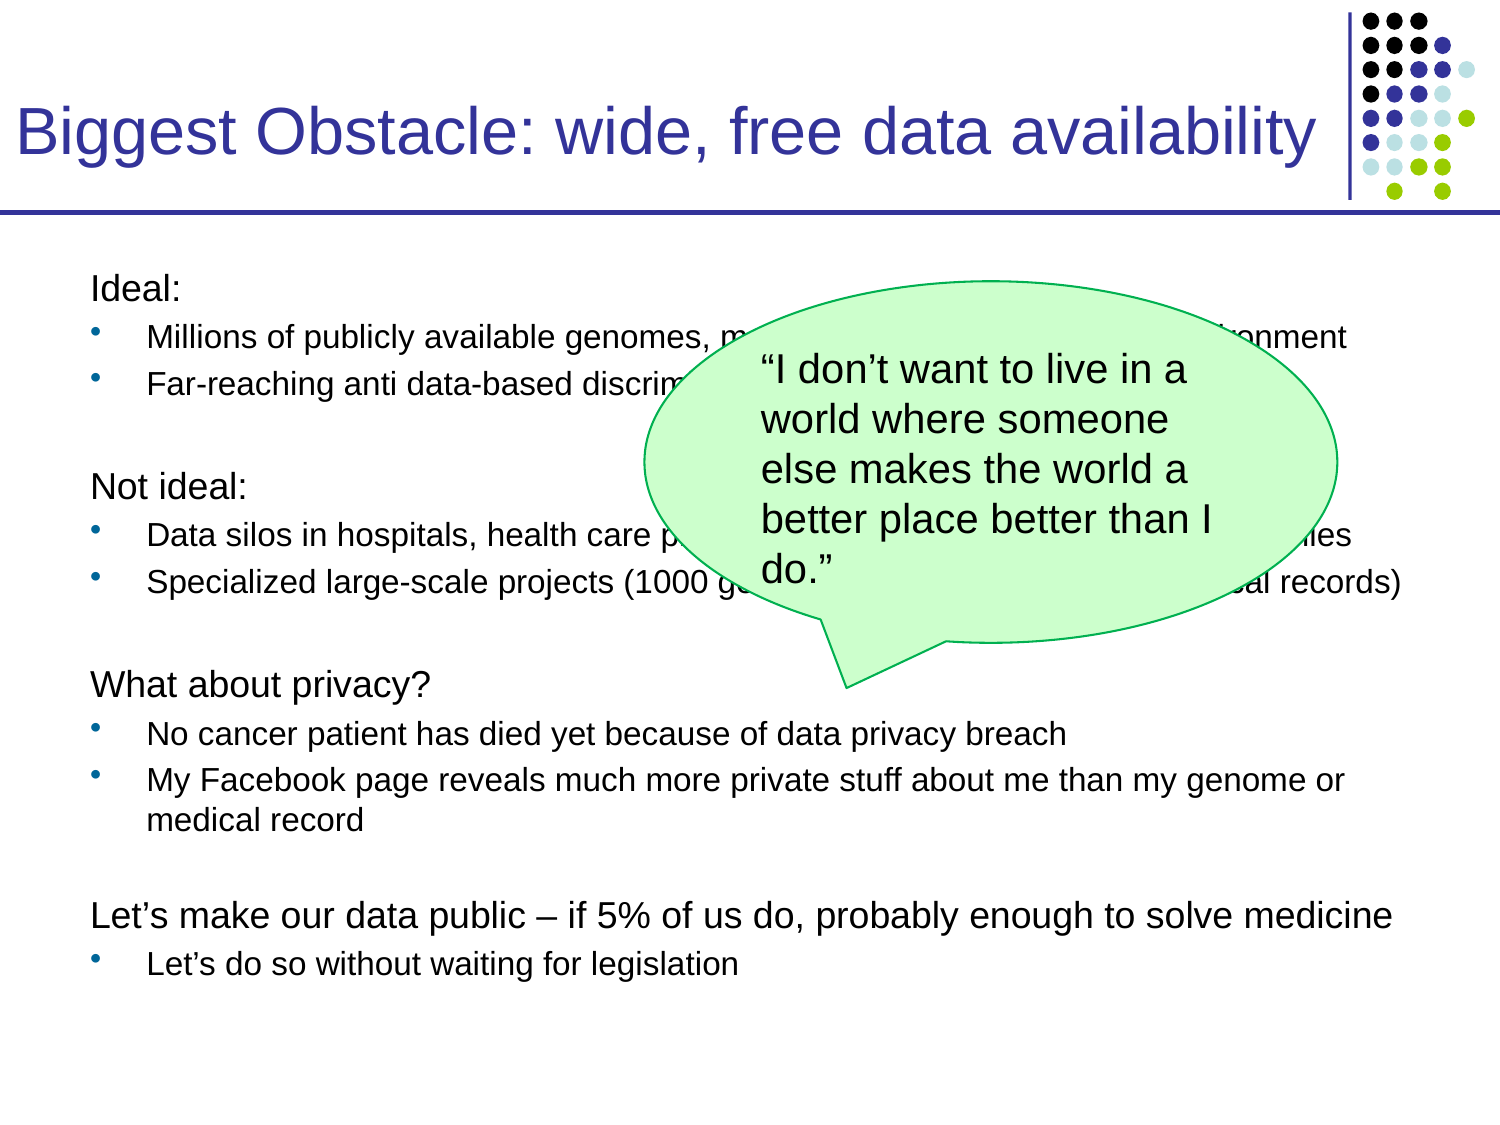

# Biggest Obstacle: wide, free data availability
Ideal:
Millions of publicly available genomes, medical records, phenotypes, environment
Far-reaching anti data-based discrimination laws; GINA: great start

Not ideal:
Data silos in hospitals, health care providers, gov’t, direct-to-consumer companies
Specialized large-scale projects (1000 genomes but  no phenotypes/medical records)

What about privacy?
No cancer patient has died yet because of data privacy breach
My Facebook page reveals much more private stuff about me than my genome or medical record
Let’s make our data public – if 5% of us do, probably enough to solve medicine
Let’s do so without waiting for legislation
“I don’t want to live in a world where someone else makes the world a better place better than I do.”